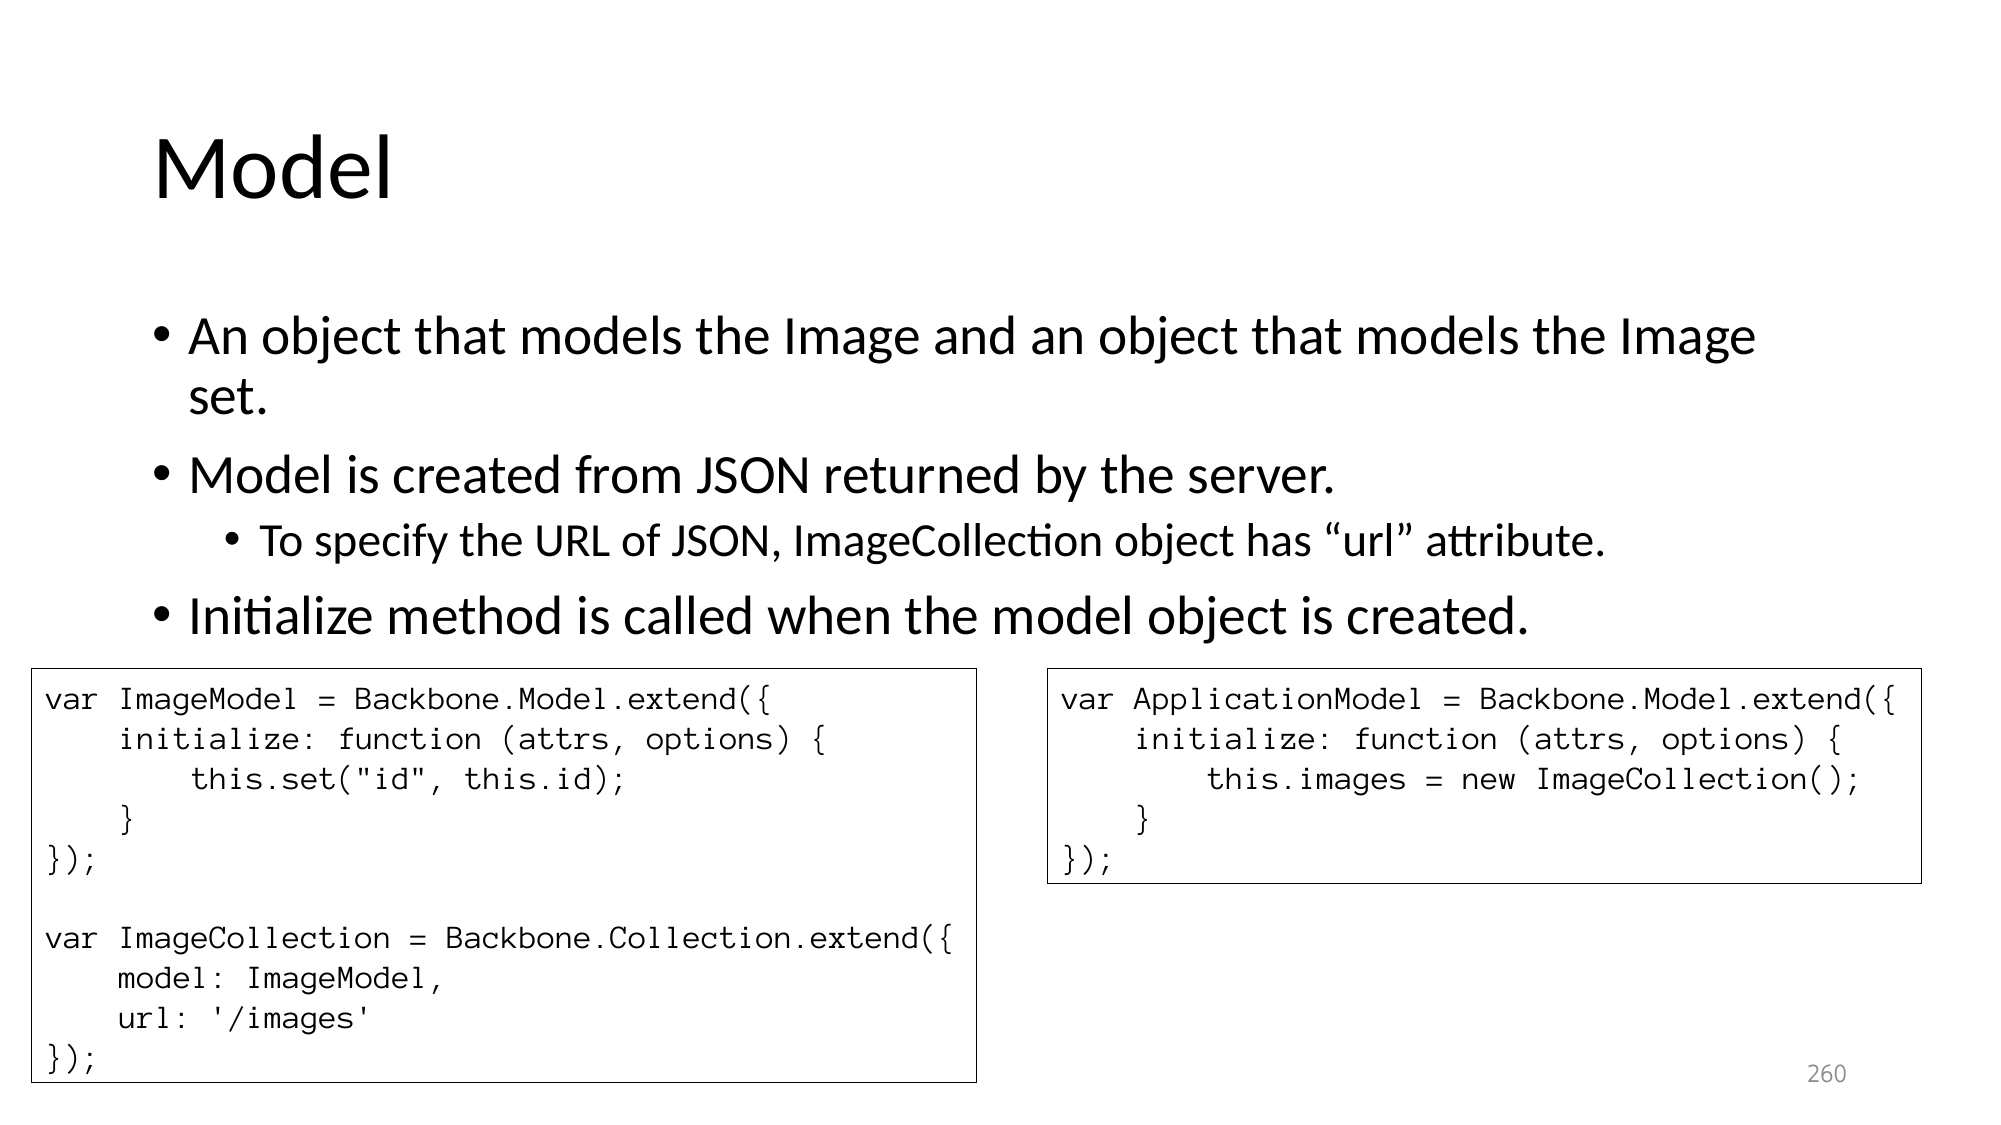

# Model
An object that models the Image and an object that models the Image set.
Model is created from JSON returned by the server.
To specify the URL of JSON, ImageCollection object has “url” attribute.
Initialize method is called when the model object is created.
var ImageModel = Backbone.Model.extend({
    initialize: function (attrs, options) {
        this.set("id", this.id);
    }
});

var ImageCollection = Backbone.Collection.extend({
    model: ImageModel,
    url: '/images'
});
var ApplicationModel = Backbone.Model.extend({
    initialize: function (attrs, options) {
        this.images = new ImageCollection();
    }
});
260